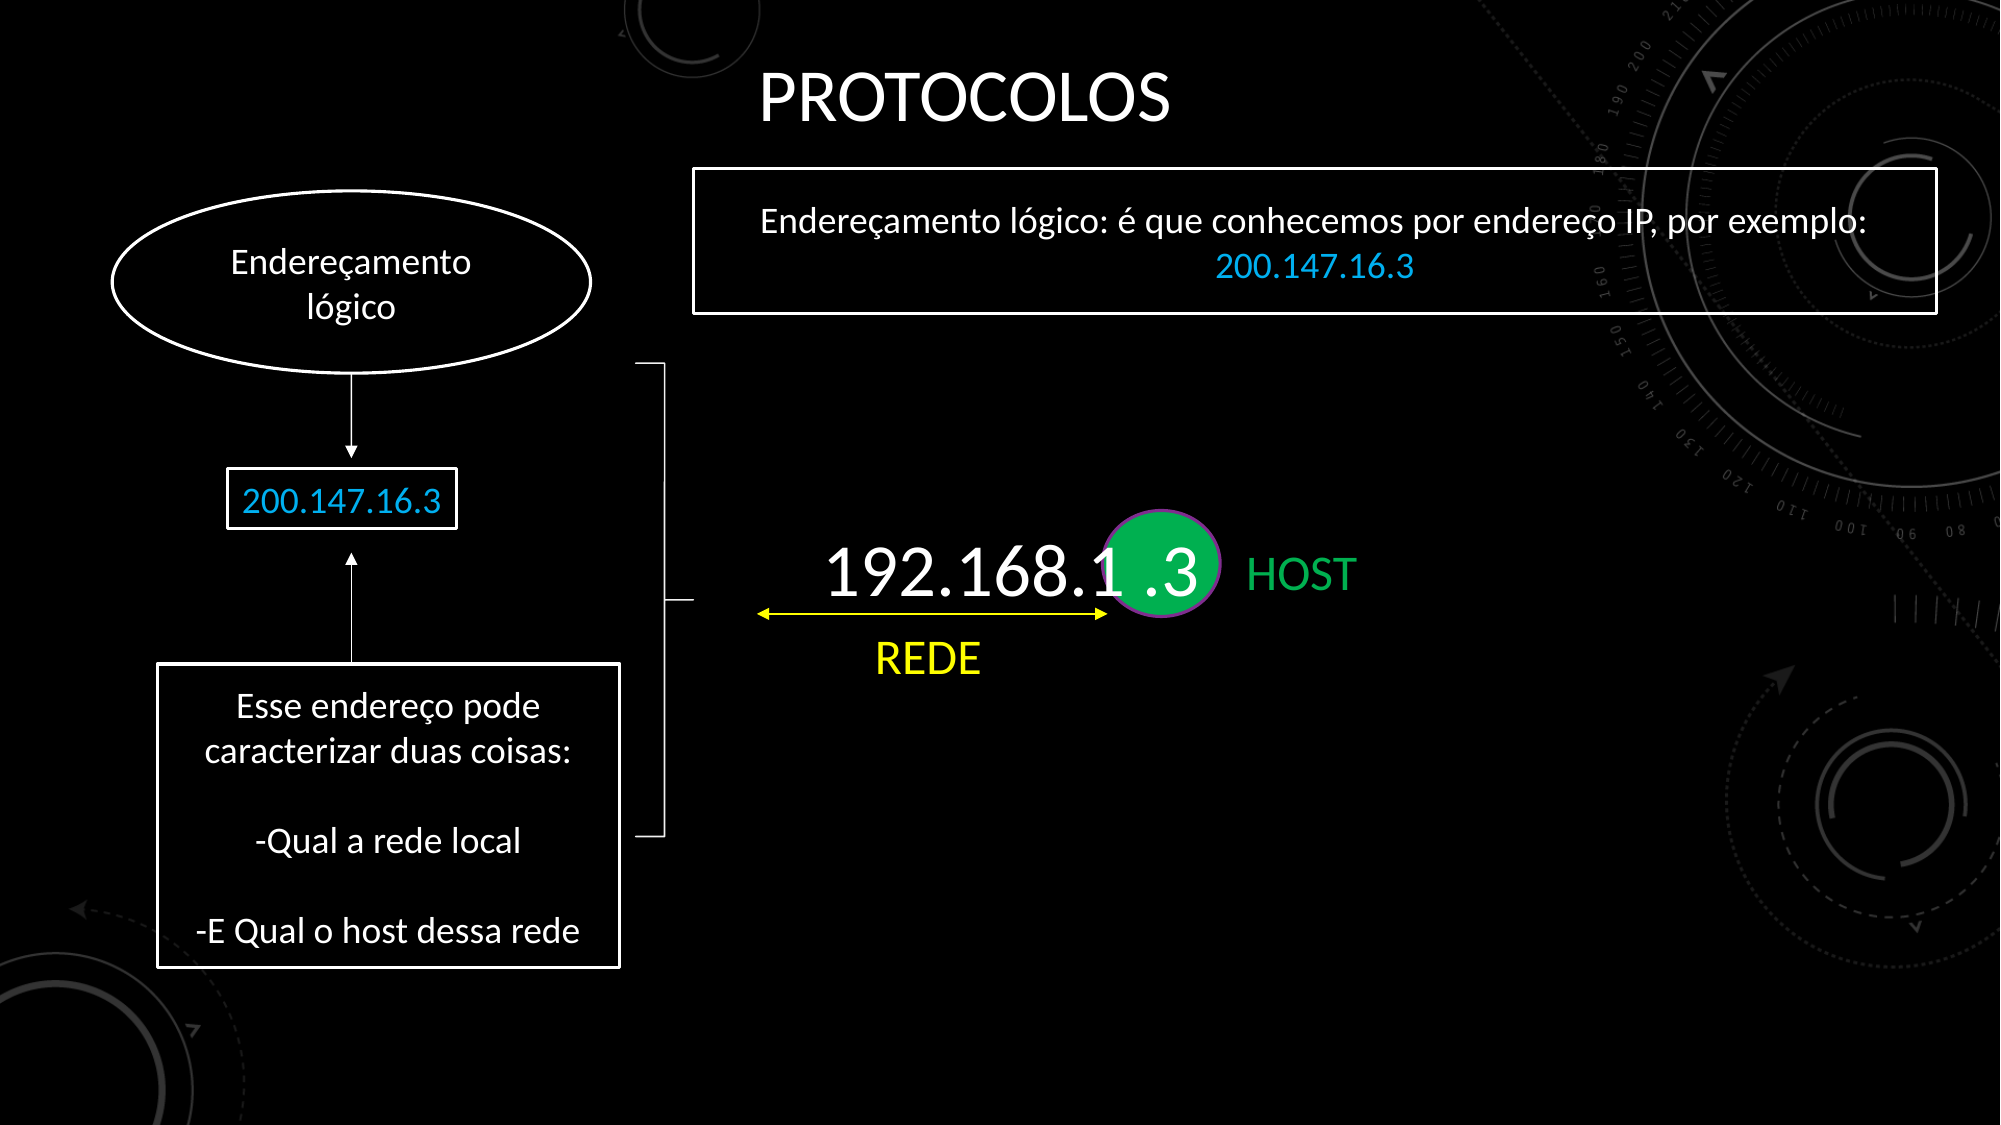

# Protocolos
Endereçamento lógico: é que conhecemos por endereço IP, por exemplo: 200.147.16.3
Endereçamento
lógico

200.147.16.3

192.168.1 .3
HOST
REDE
Esse endereço pode caracterizar duas coisas:

-Qual a rede local

-E Qual o host dessa rede